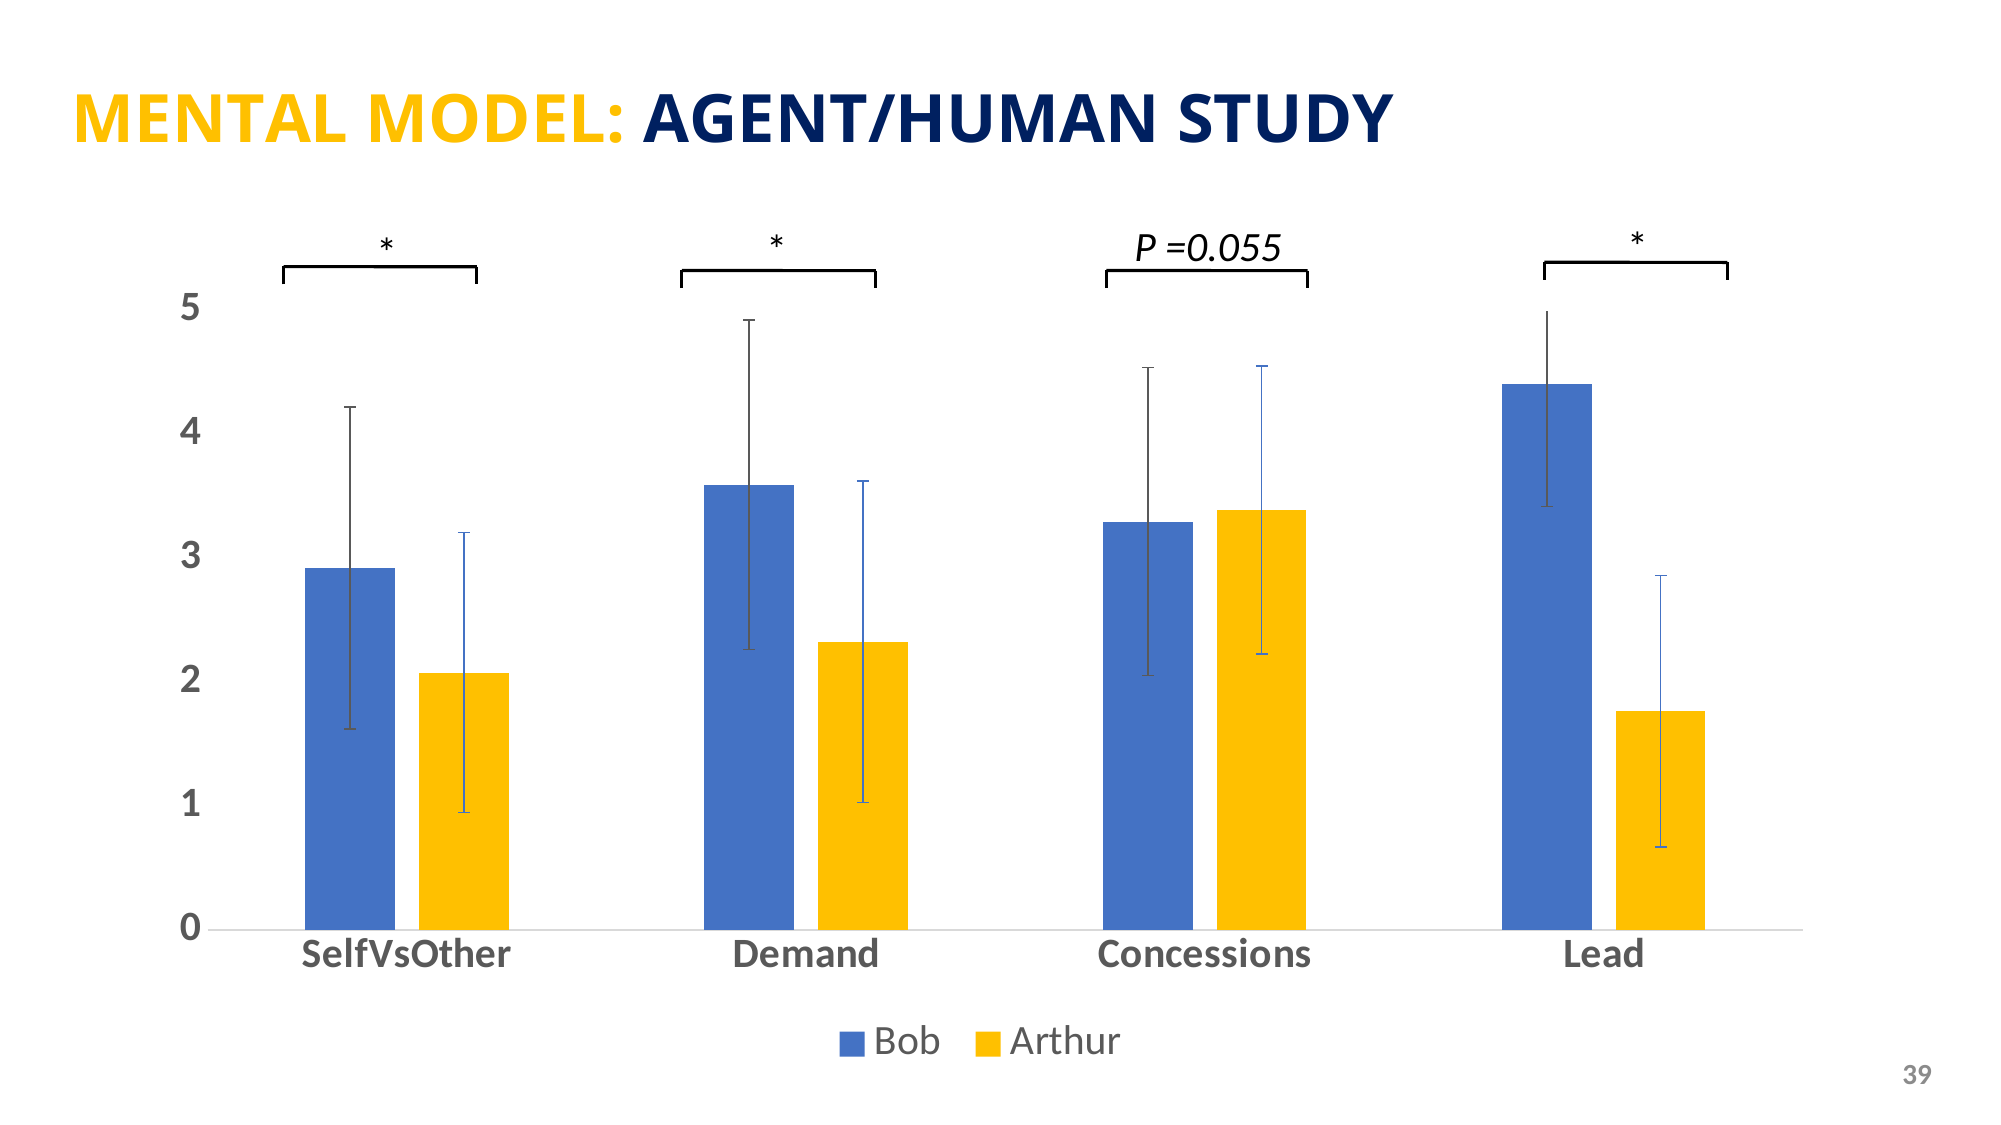

Mental model: agent/human study

P =0.055
*
*
*

### Chart

| Category | Bob | Arthur |
|---|---|---|
| SelfVsOther | 2.921875 | 2.078125 |
| Demand | 3.59375 | 2.328125 |
| Concessions | 3.296875 | 3.390625 |
| Lead | 4.40625 | 1.765625 |
39